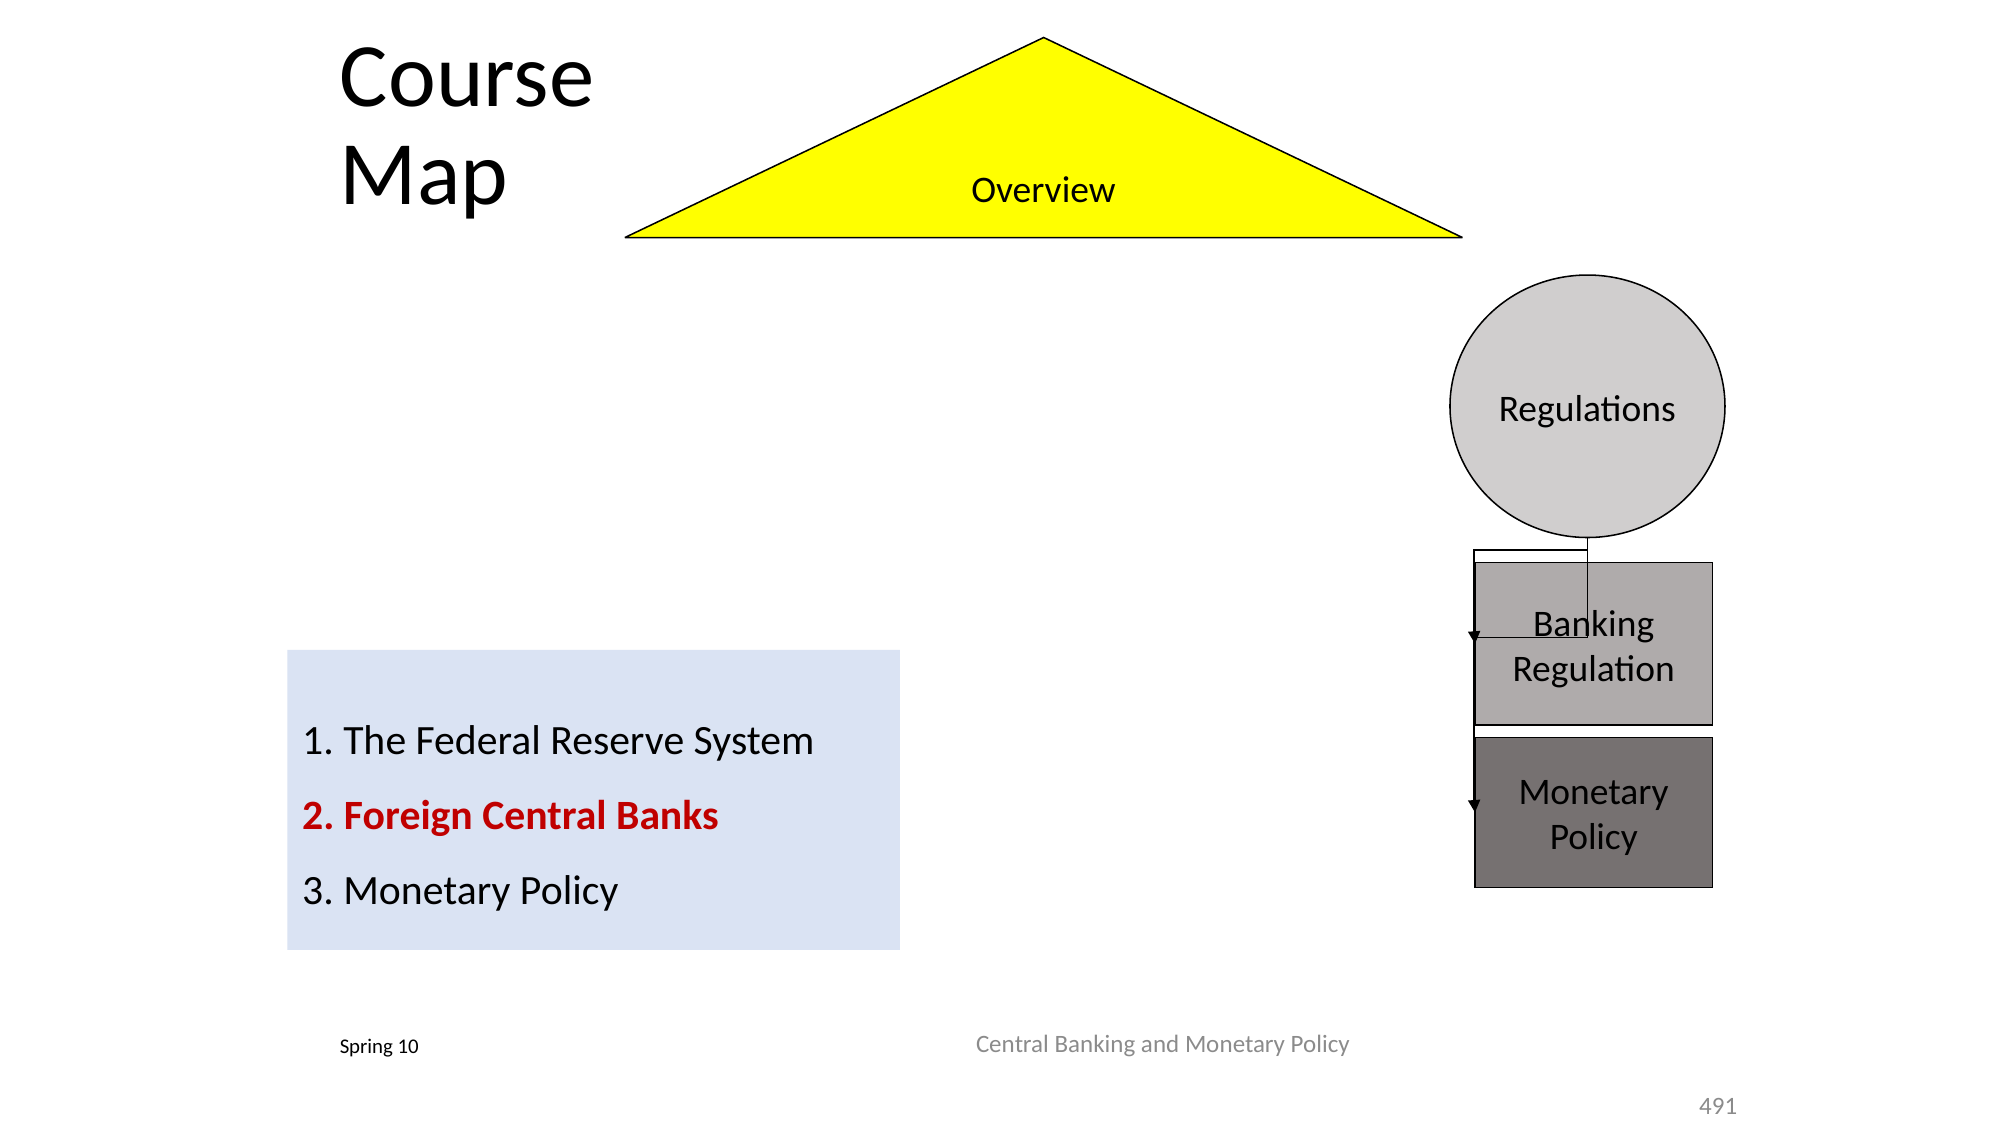

Course Map
Overview
Regulations
Banking Regulation
1. The Federal Reserve System
2. Foreign Central Banks
3. Monetary Policy
Monetary Policy
Central Banking and Monetary Policy
Spring 10
491